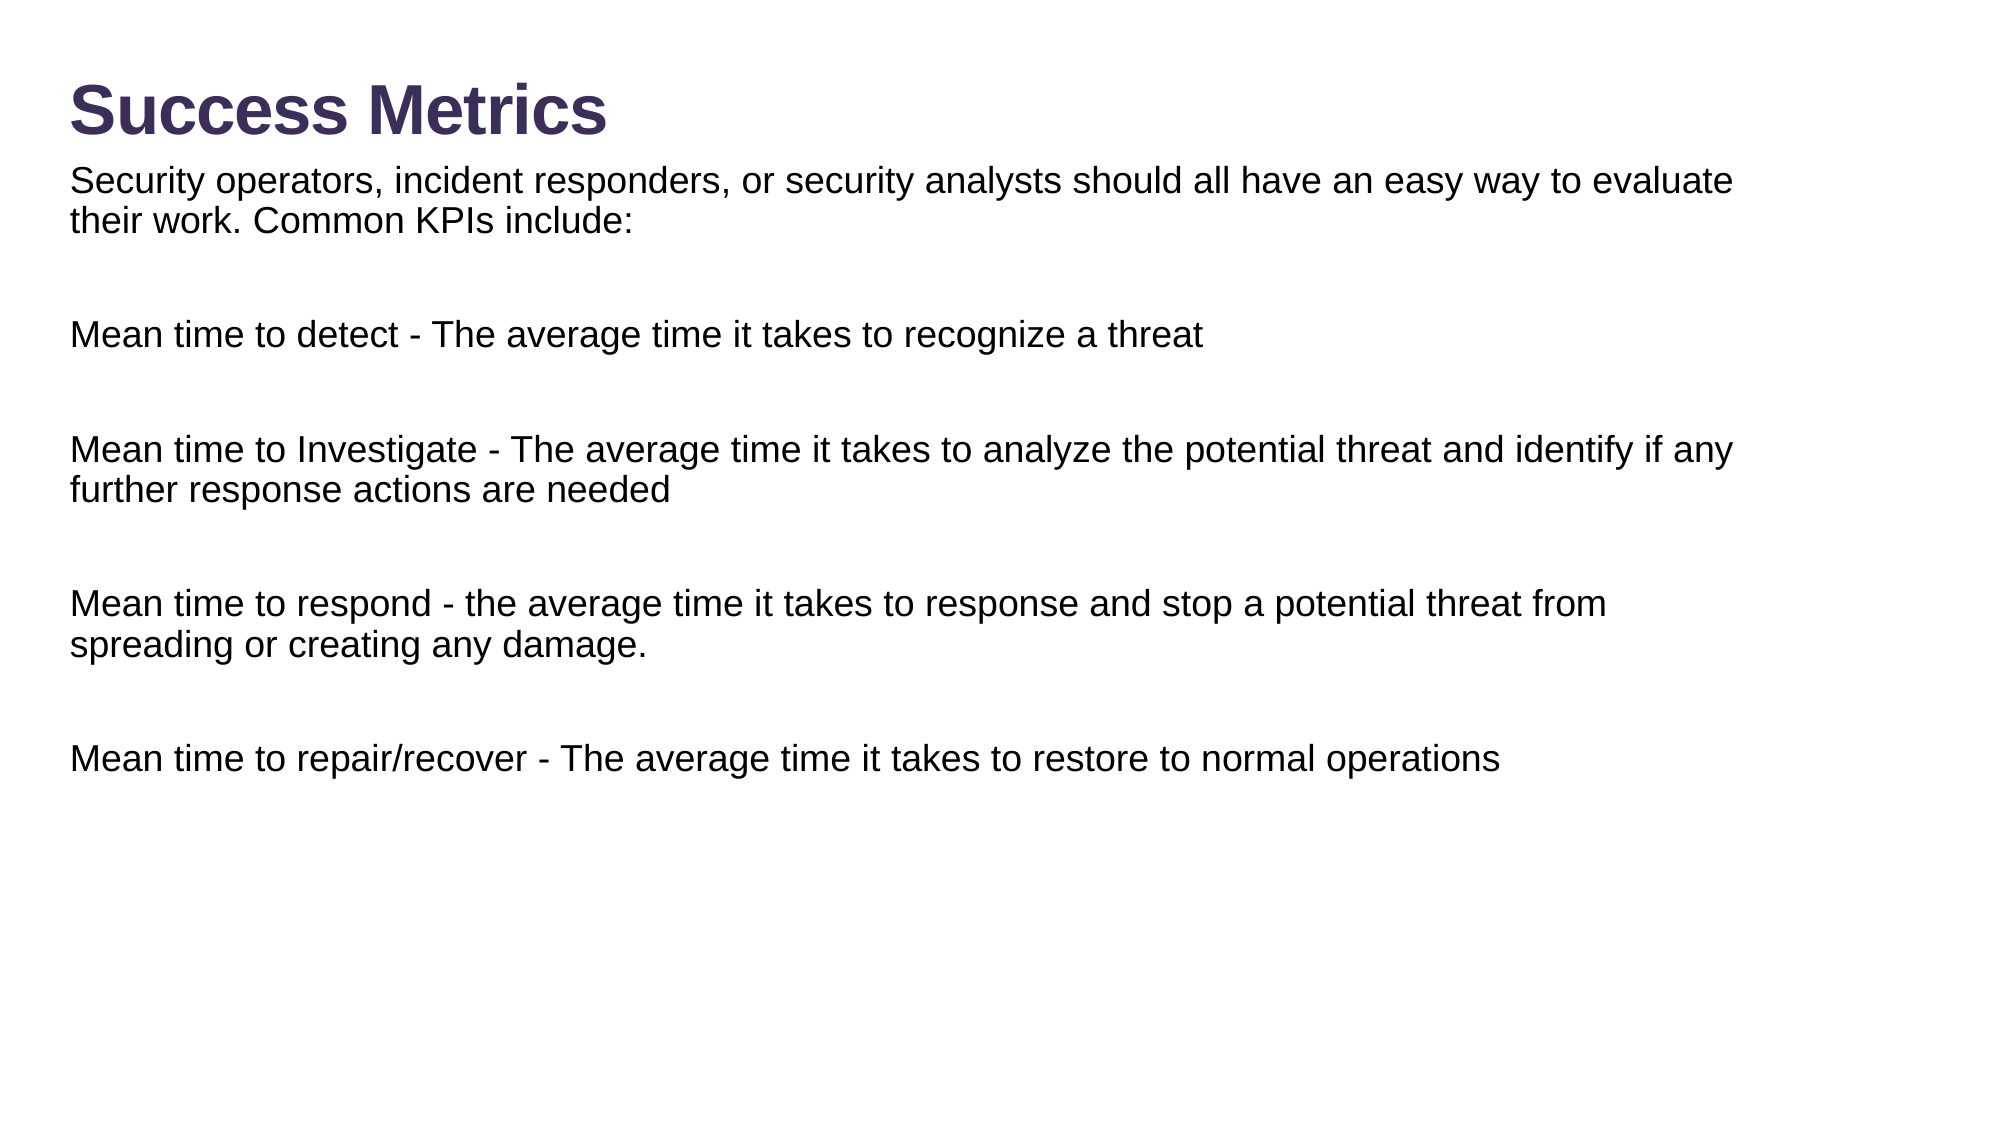

# Success Metrics
Security operators, incident responders, or security analysts should all have an easy way to evaluate their work. Common KPIs include:

Mean time to detect - The average time it takes to recognize a threat

Mean time to Investigate - The average time it takes to analyze the potential threat and identify if any further response actions are needed

Mean time to respond - the average time it takes to response and stop a potential threat from spreading or creating any damage.

Mean time to repair/recover - The average time it takes to restore to normal operations